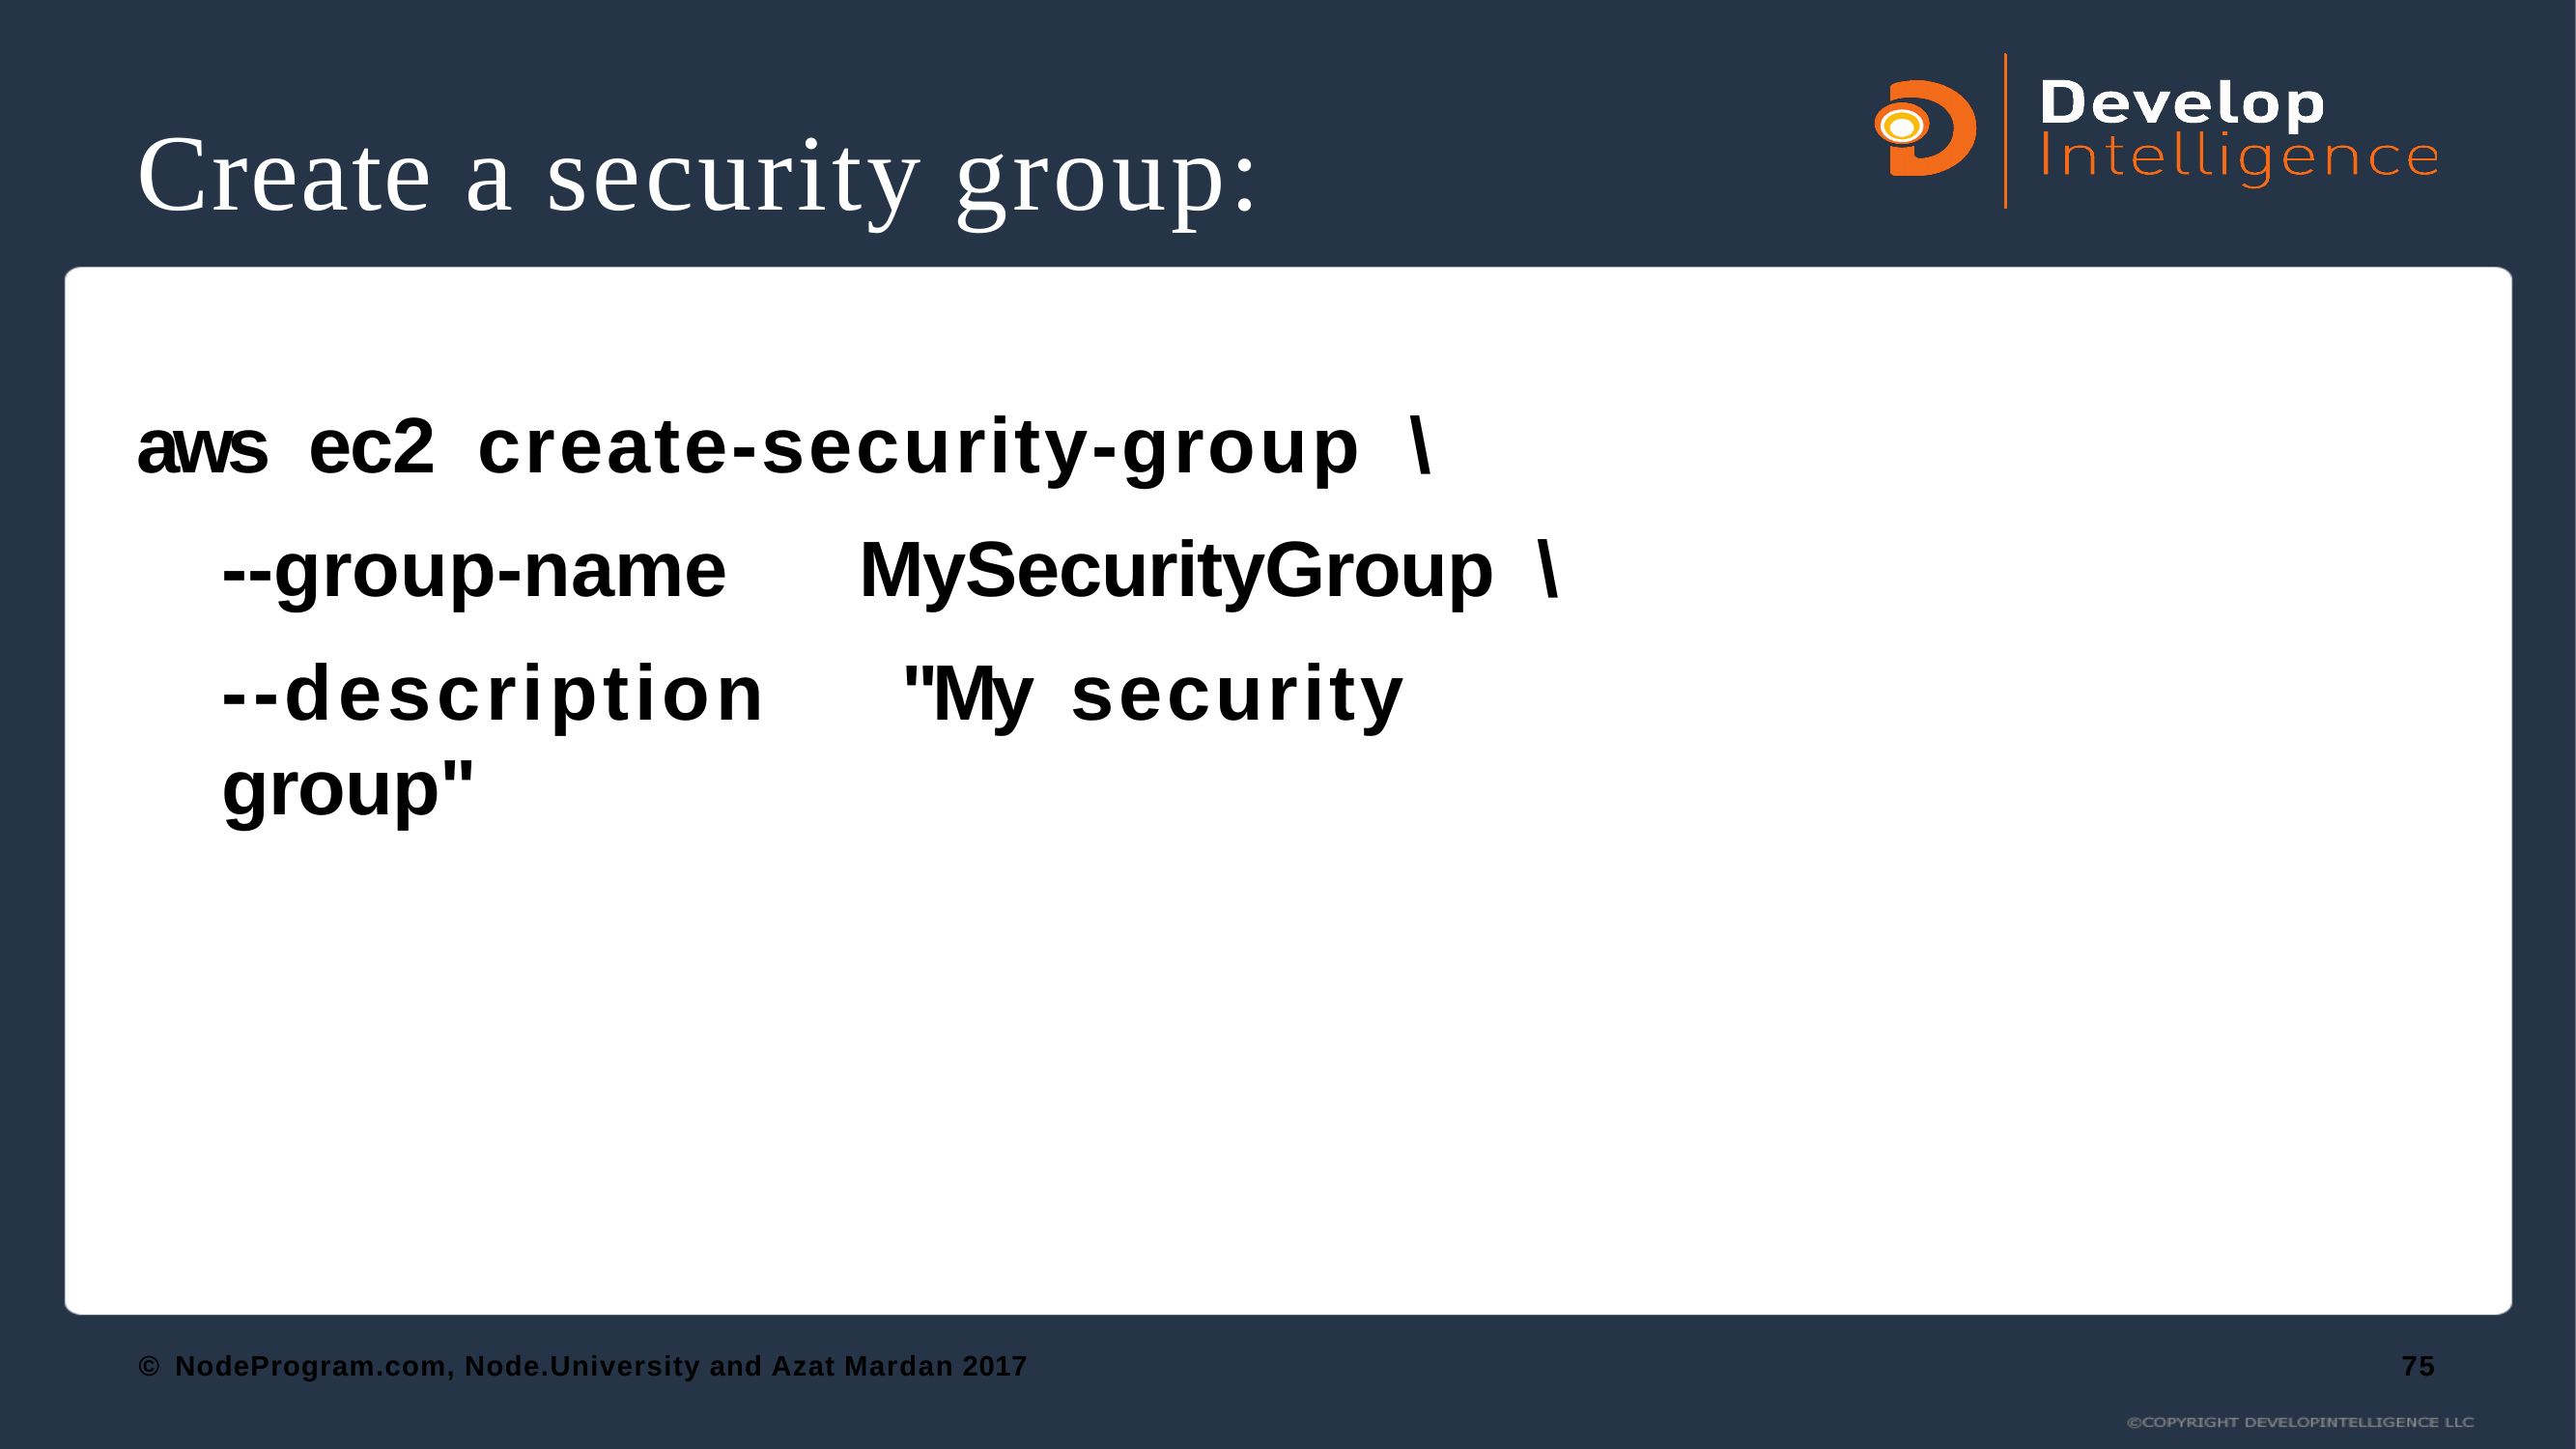

# Create a security group:
aws	ec2	create-security-group	\
--group-name	MySecurityGroup	\
--description	"My	security	group"
© NodeProgram.com, Node.University and Azat Mardan 2017
75